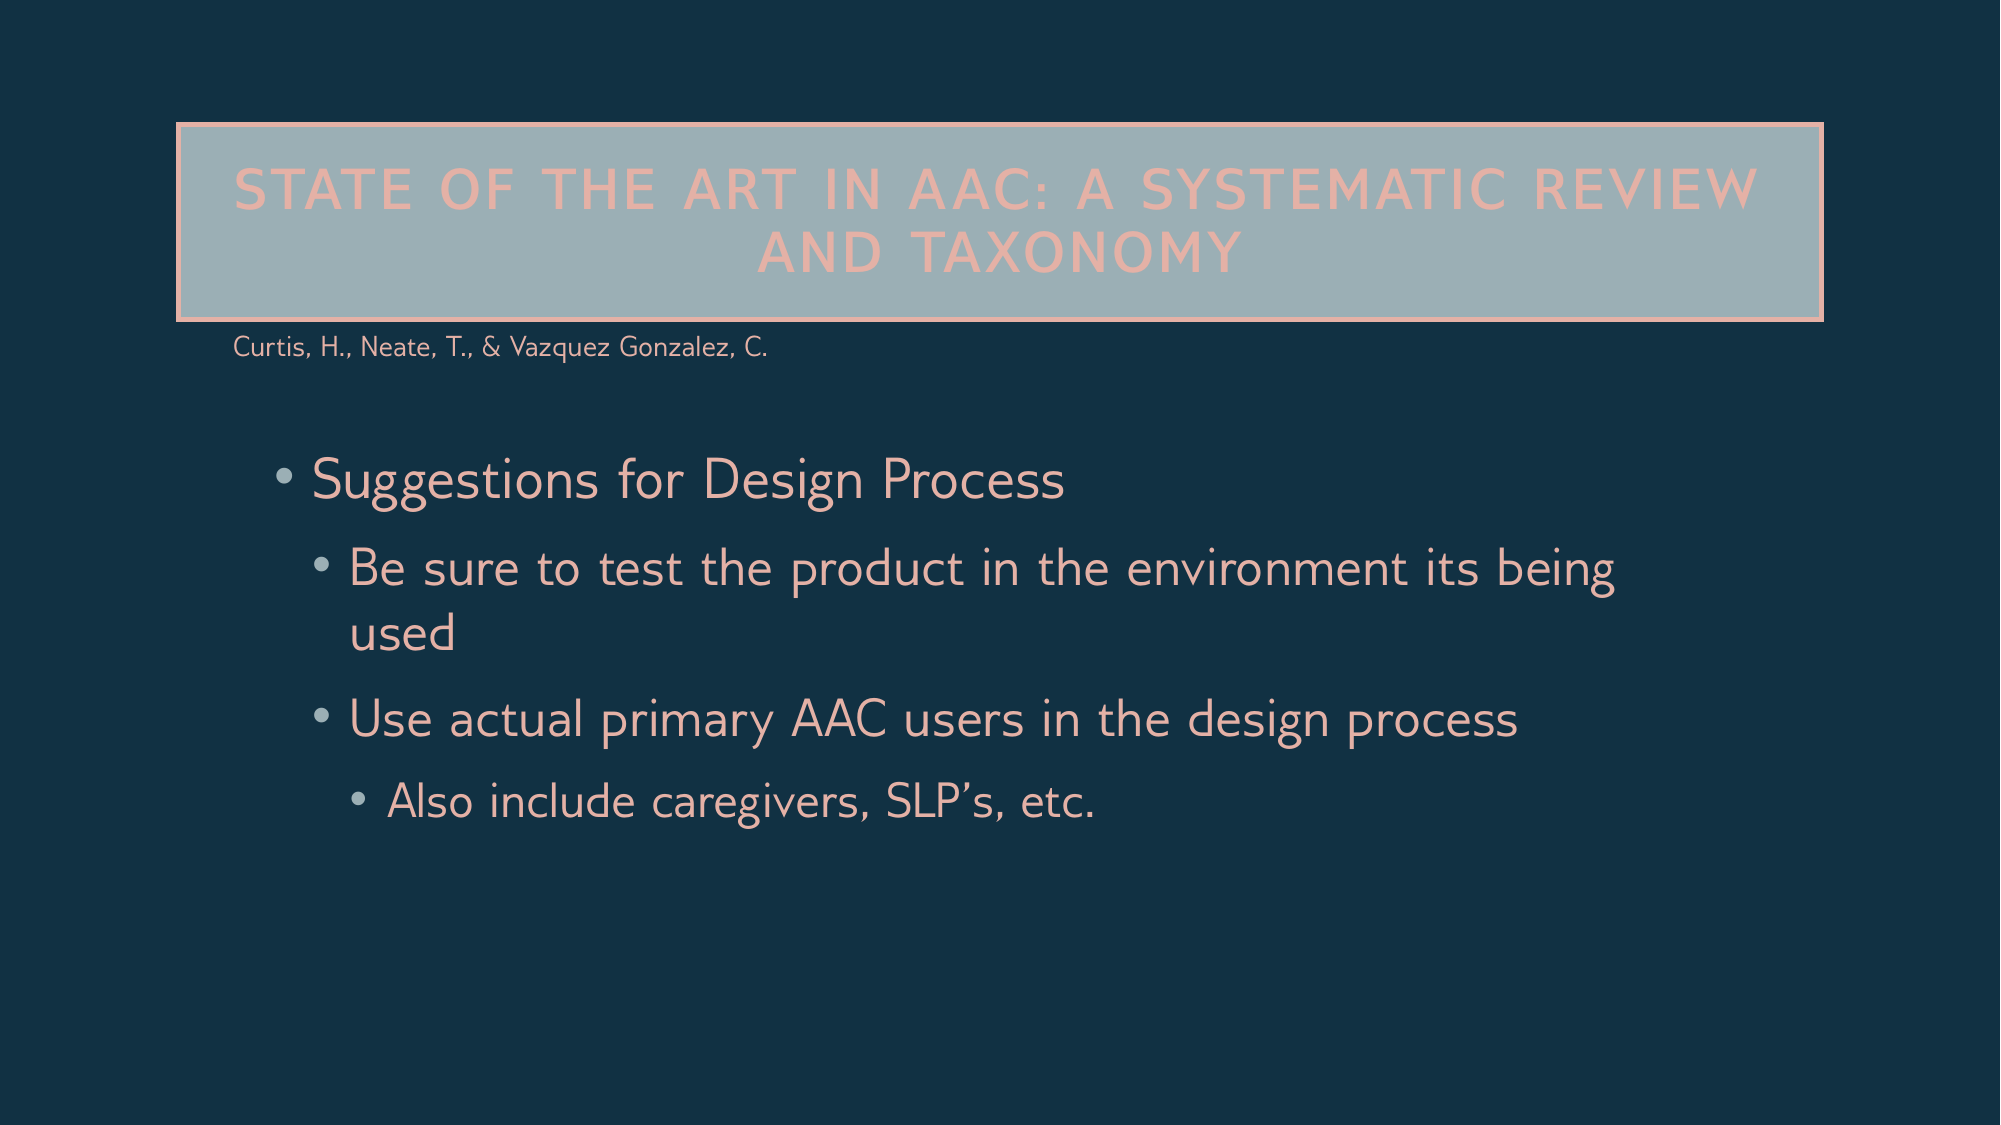

# State of the Art in AAC: A Systematic Review and Taxonomy
Curtis, H., Neate, T., & Vazquez Gonzalez, C.

Suggestions for Design Process
Be sure to test the product in the environment its being used
Use actual primary AAC users in the design process
Also include caregivers, SLP’s, etc.